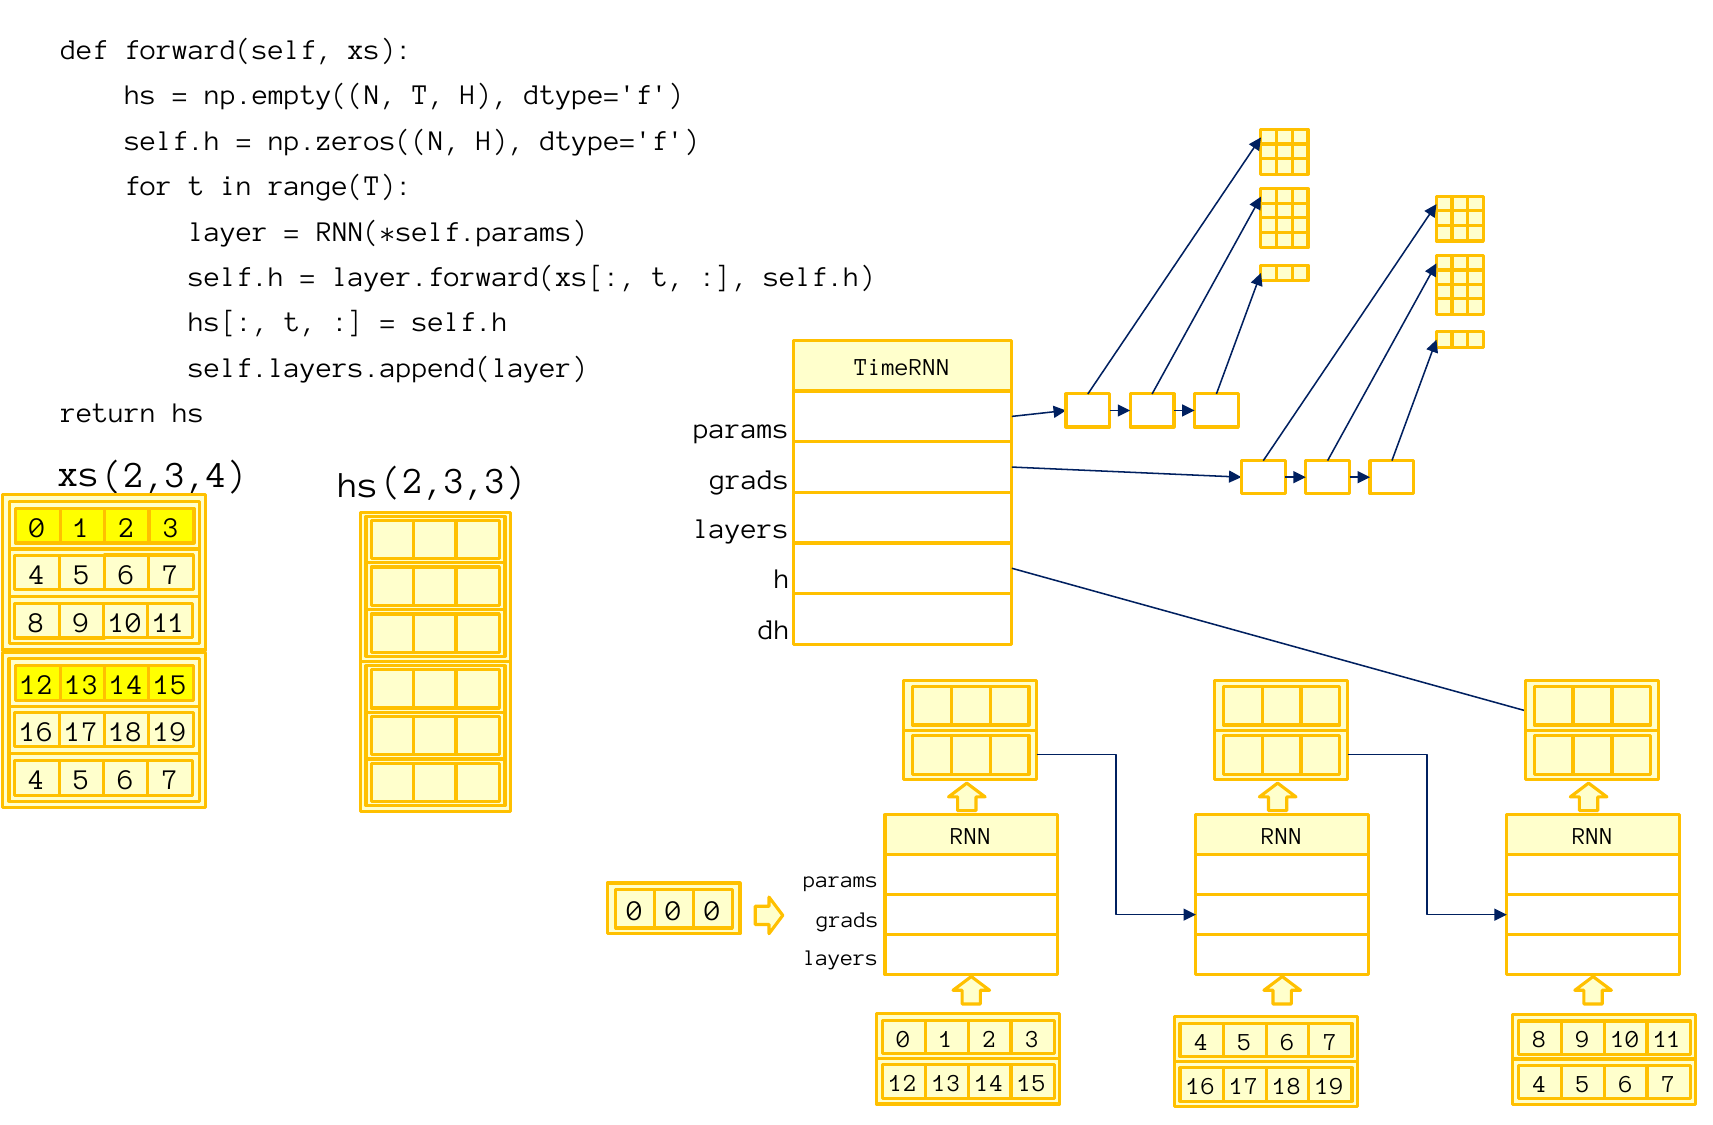

def forward(self, xs):
    hs = np.empty((N, T, H), dtype='f')
    self.h = np.zeros((N, H), dtype='f')
    for t in range(T):
        layer = RNN(*self.params)
        self.h = layer.forward(xs[:, t, :], self.h)
        hs[:, t, :] = self.h
        self.layers.append(layer)
return hs

TimeRNN

params

xs
(2,3,4)
(2,3,3)
hs

grads

layers

3
2
1
0

h

7
6
5
4
dh

11
10
9
8

15
14
13
12

19
18
17
16

7
6
5
4

RNN
RNN
RNN
params

grads
0
0
0

layers

3
2
1
0

15
14
13
12

11
10
9
8

7
6
5
4

7
6
5
4

19
18
17
16